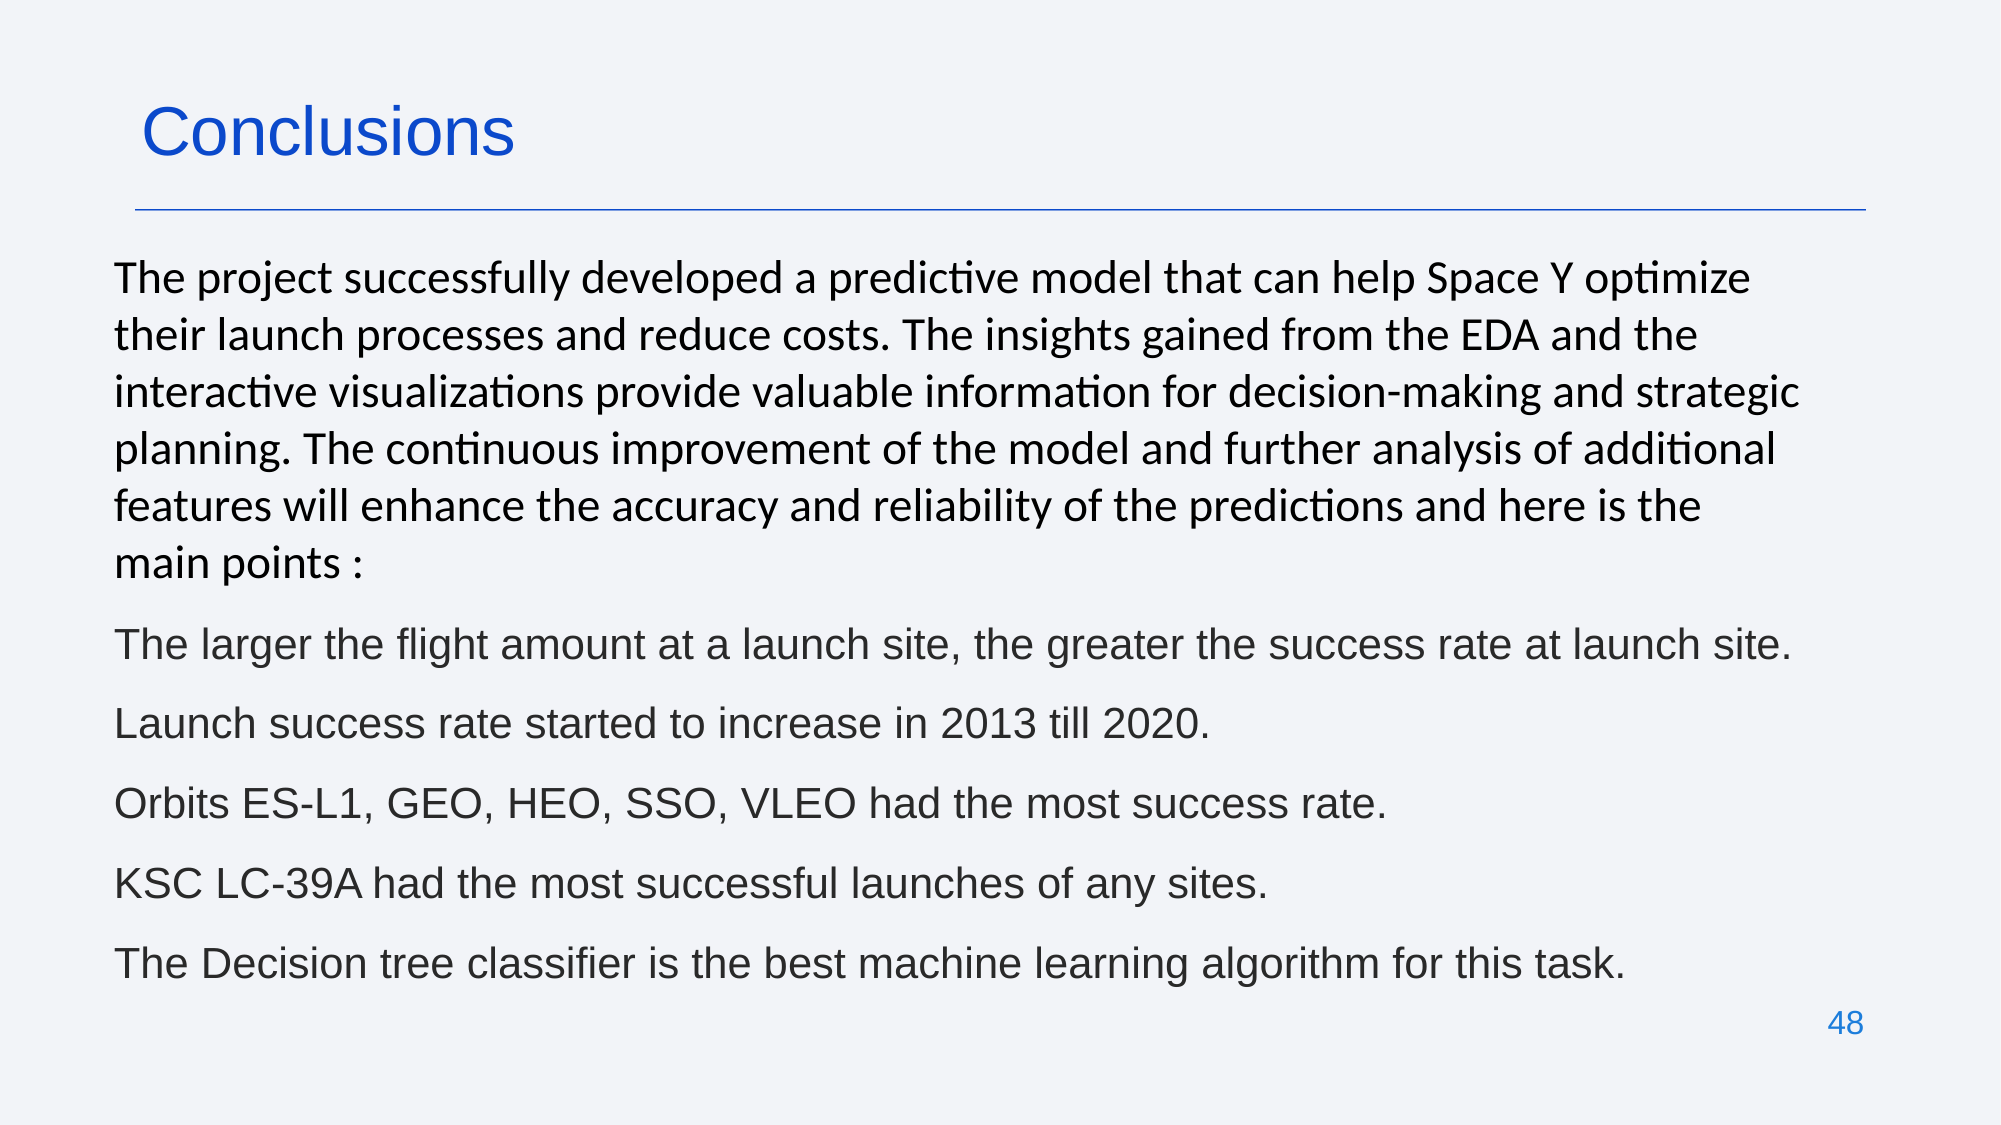

Conclusions
The project successfully developed a predictive model that can help Space Y optimize their launch processes and reduce costs. The insights gained from the EDA and the interactive visualizations provide valuable information for decision-making and strategic planning. The continuous improvement of the model and further analysis of additional features will enhance the accuracy and reliability of the predictions and here is the main points :
The larger the flight amount at a launch site, the greater the success rate at launch site.
Launch success rate started to increase in 2013 till 2020.
Orbits ES-L1, GEO, HEO, SSO, VLEO had the most success rate.
KSC LC-39A had the most successful launches of any sites.
The Decision tree classifier is the best machine learning algorithm for this task.
48